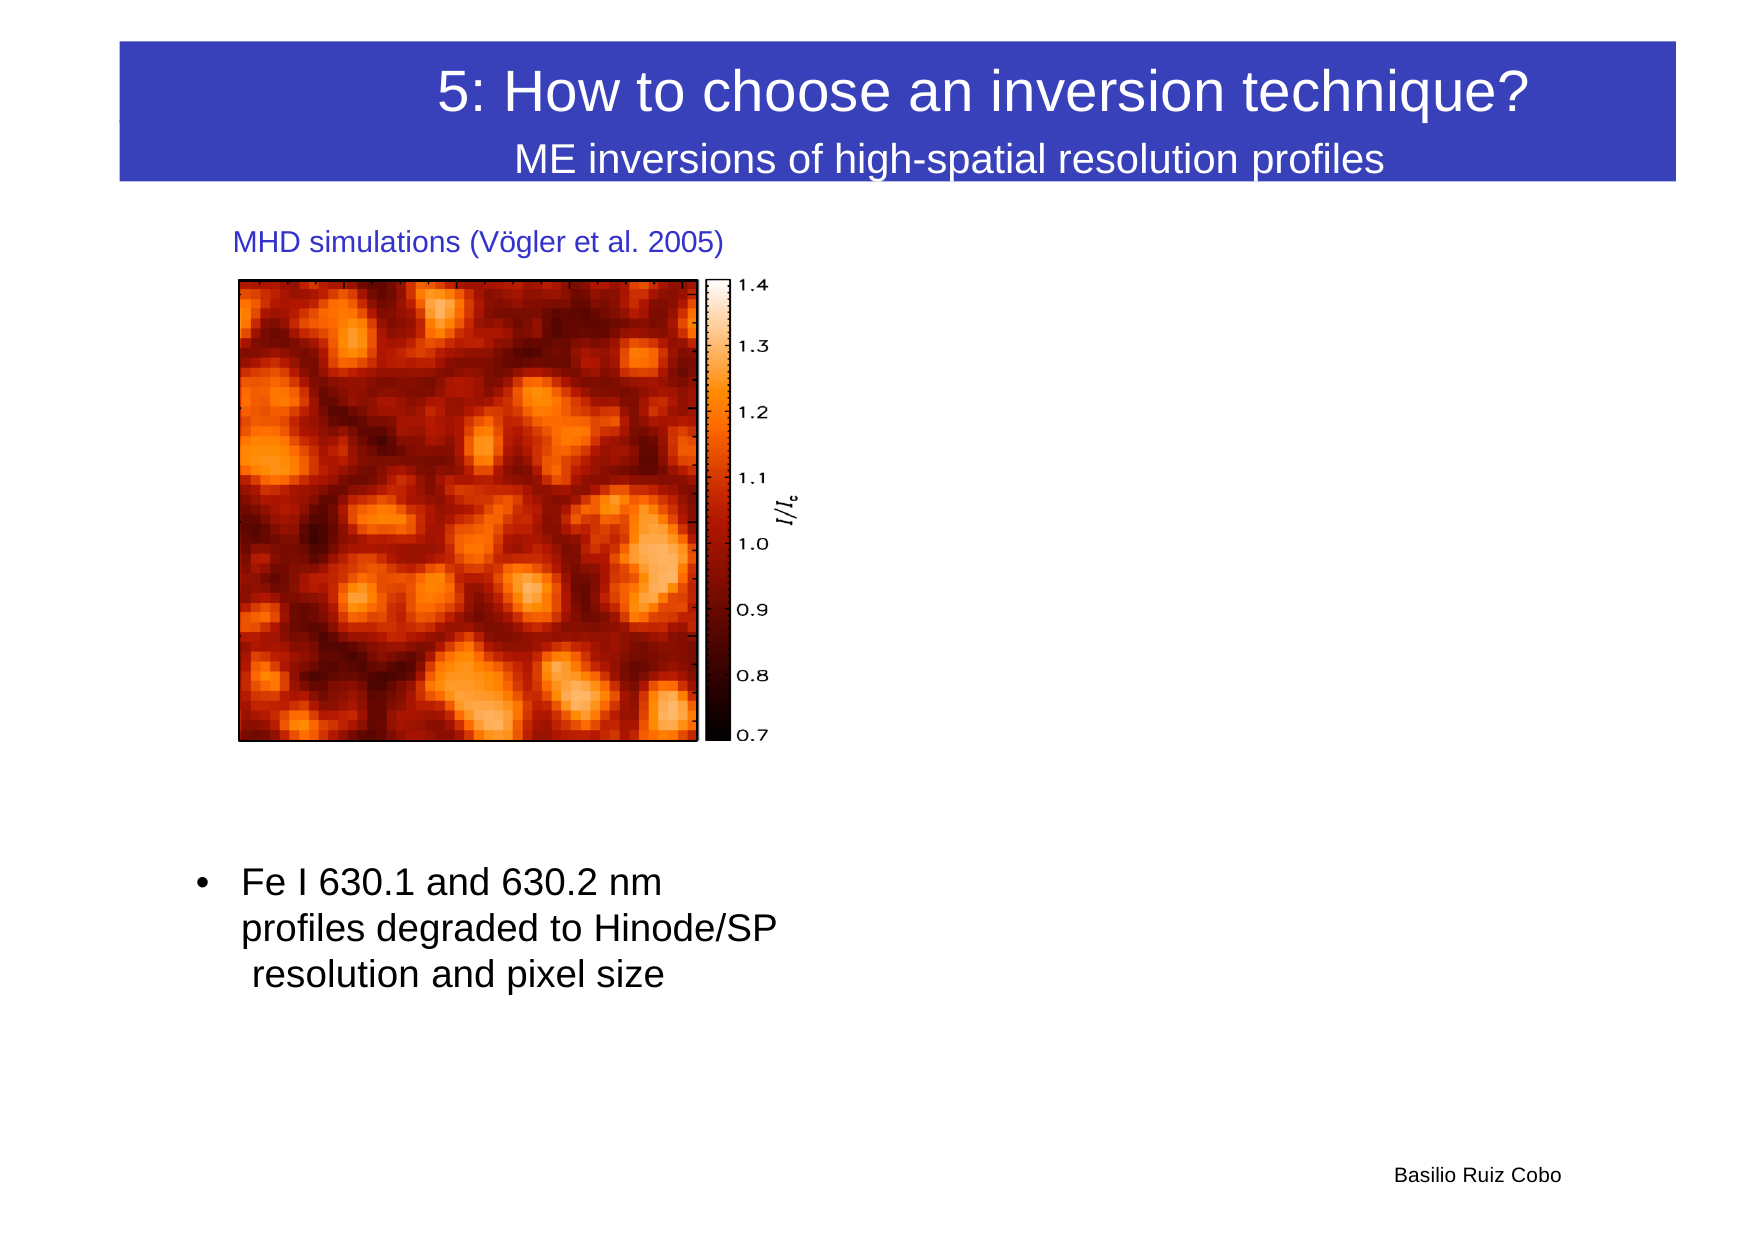

5: How to choose an inversion technique?
              ME inversions of high-spatial resolution profiles
MHD simulations (Vögler et al. 2005)

•	Fe I 630.1 and 630.2 nm  profiles degraded to Hinode/SP  resolution and pixel size
Basilio Ruiz Cobo